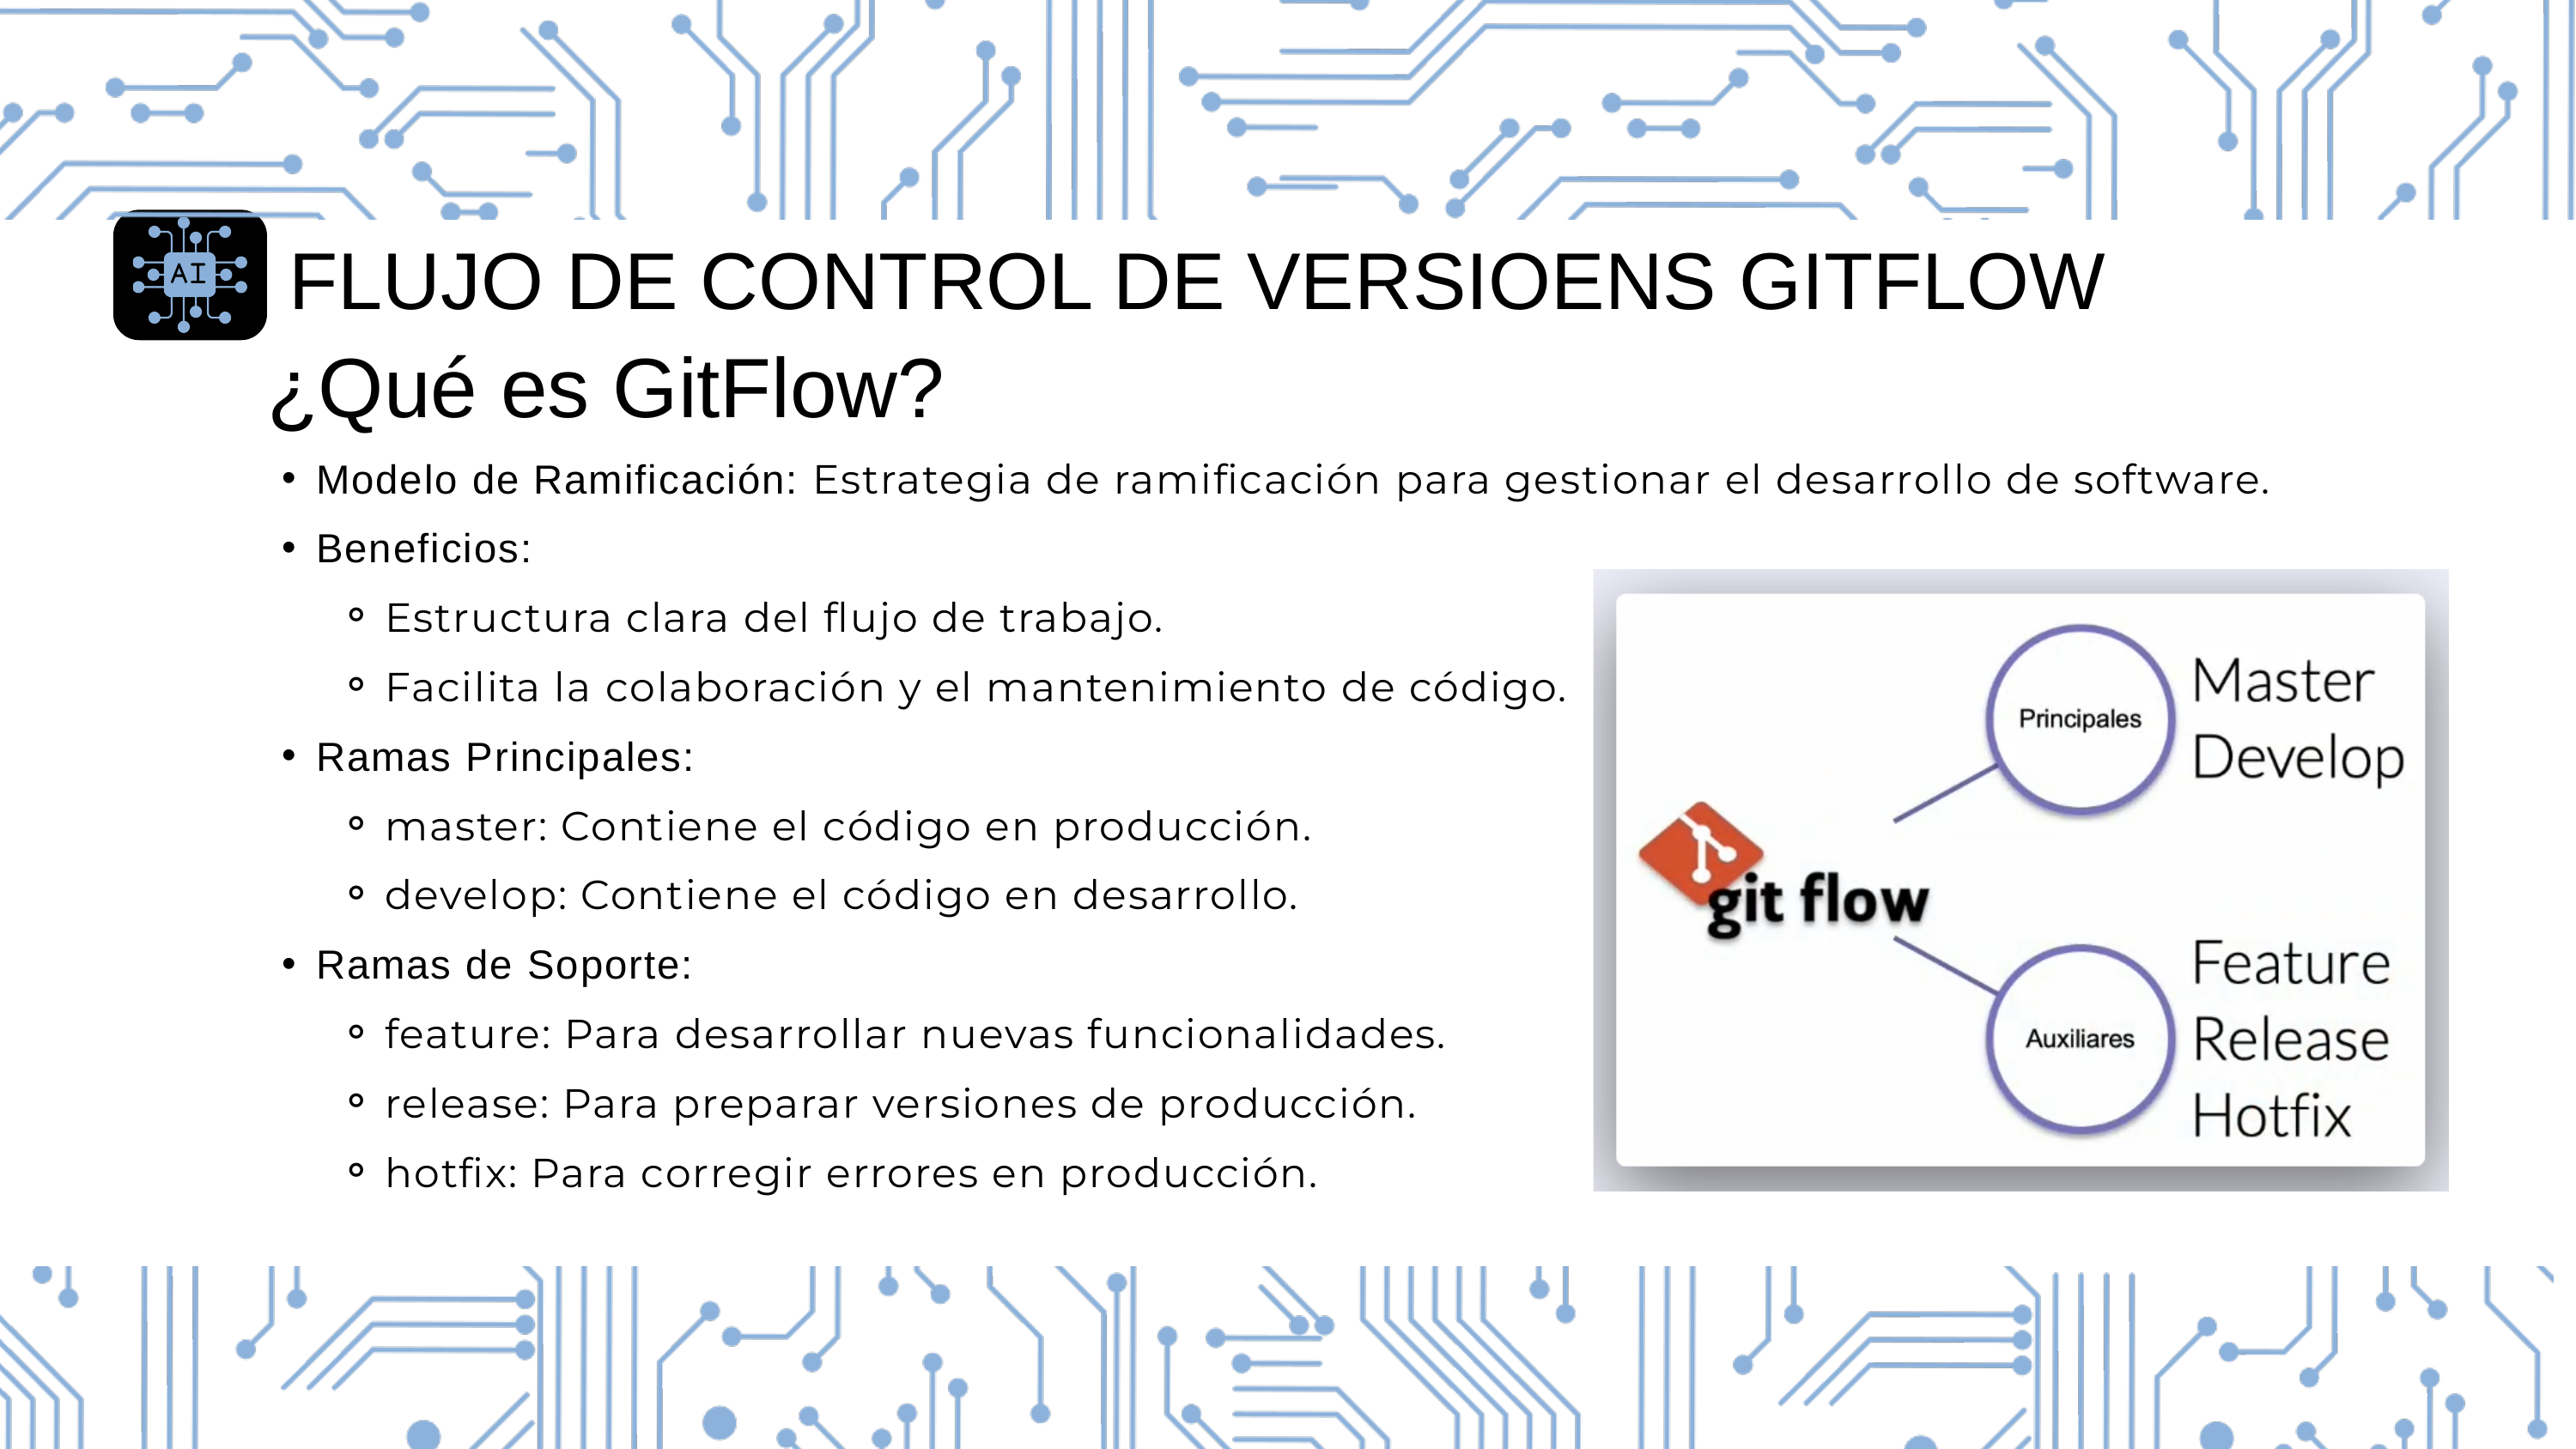

FLUJO DE CONTROL DE VERSIOENS GITFLOW

¿Qué es GitFlow?
Modelo de Ramificación: Estrategia de ramificación para gestionar el desarrollo de software.
Beneficios:
Estructura clara del flujo de trabajo.
Facilita la colaboración y el mantenimiento de código.
Ramas Principales:
master: Contiene el código en producción.
develop: Contiene el código en desarrollo.
Ramas de Soporte:
feature: Para desarrollar nuevas funcionalidades.
release: Para preparar versiones de producción.
hotfix: Para corregir errores en producción.